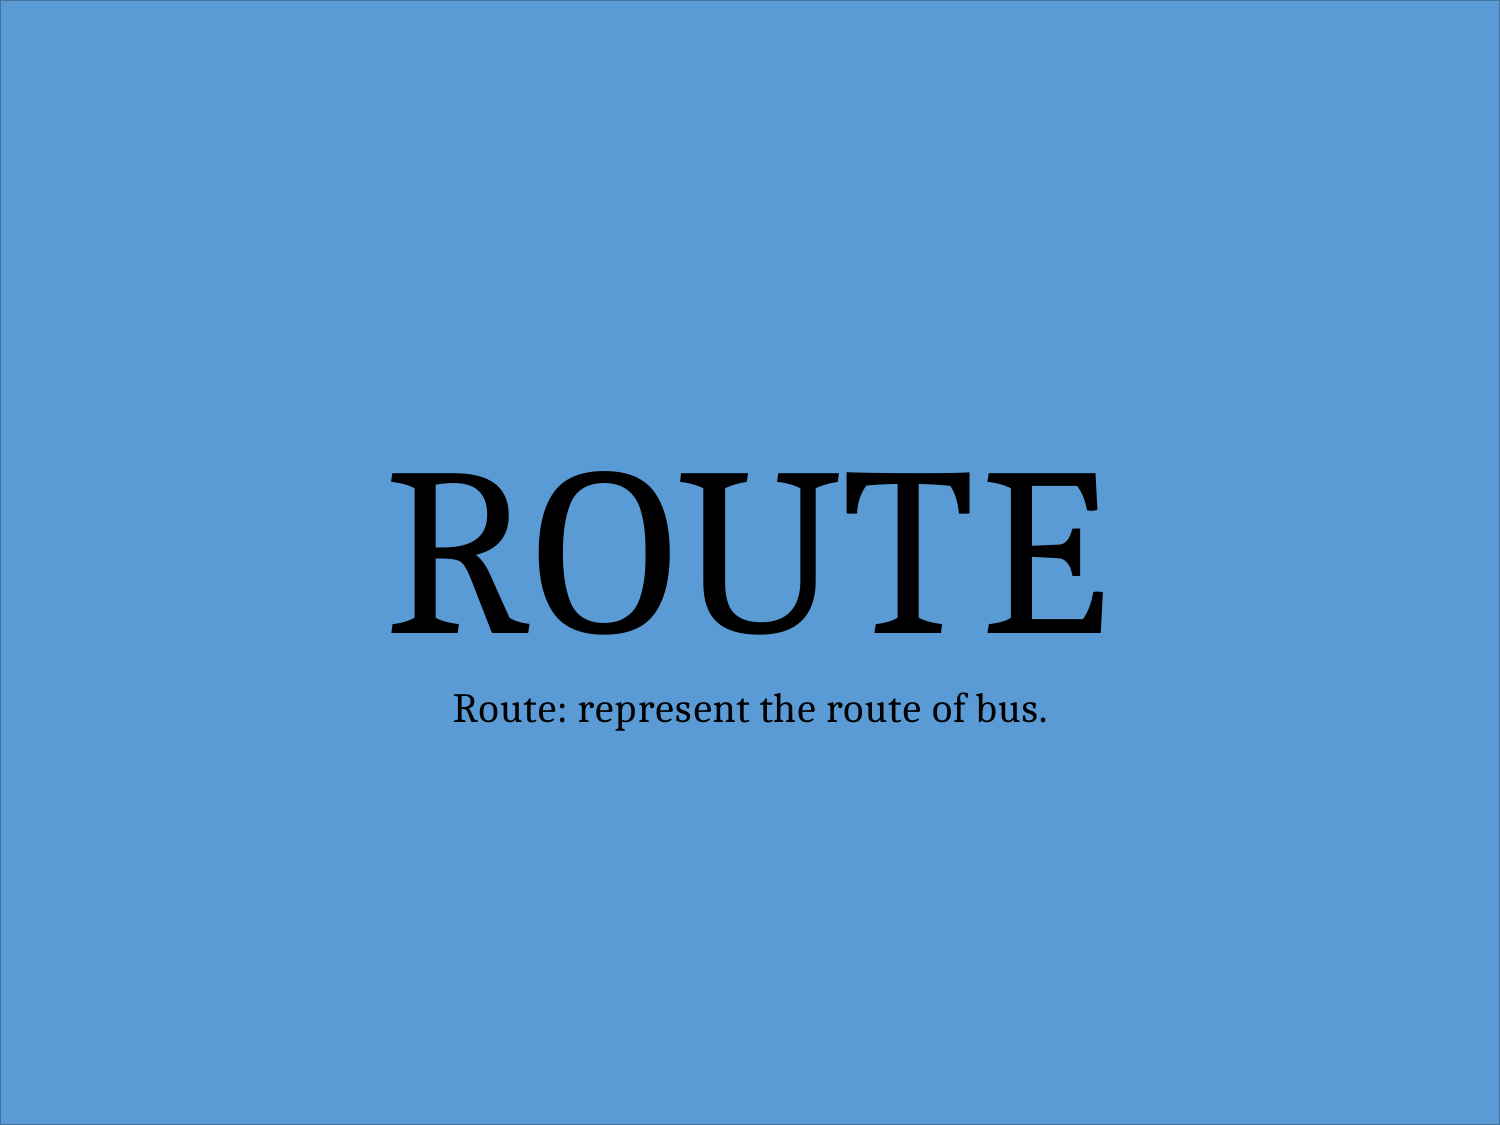

ROUTE
Route: represent the route of bus.